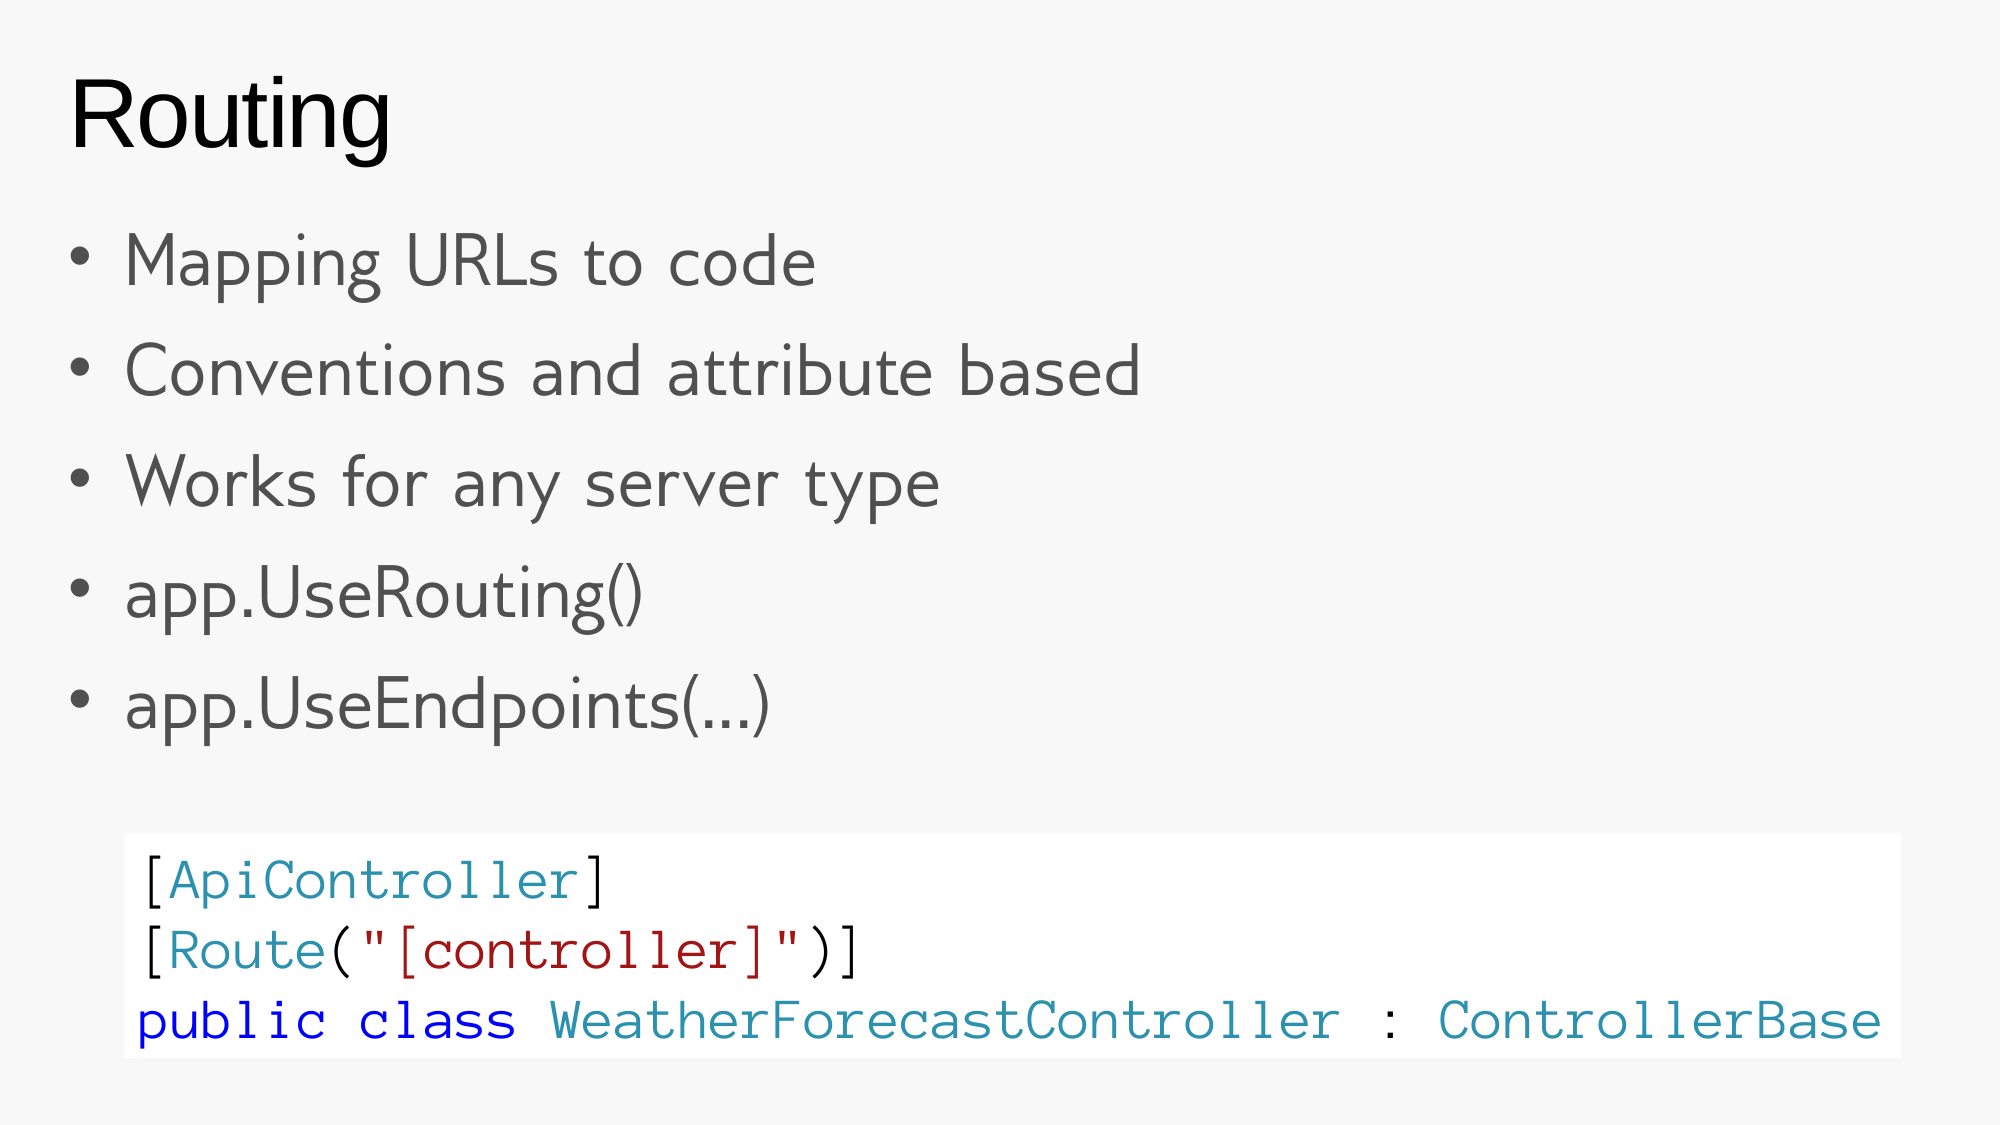

# Routing
Mapping URLs to code
Conventions and attribute based
Works for any server type
app.UseRouting()
app.UseEndpoints(...)
[ApiController]
[Route("[controller]")]
public class WeatherForecastController : ControllerBase